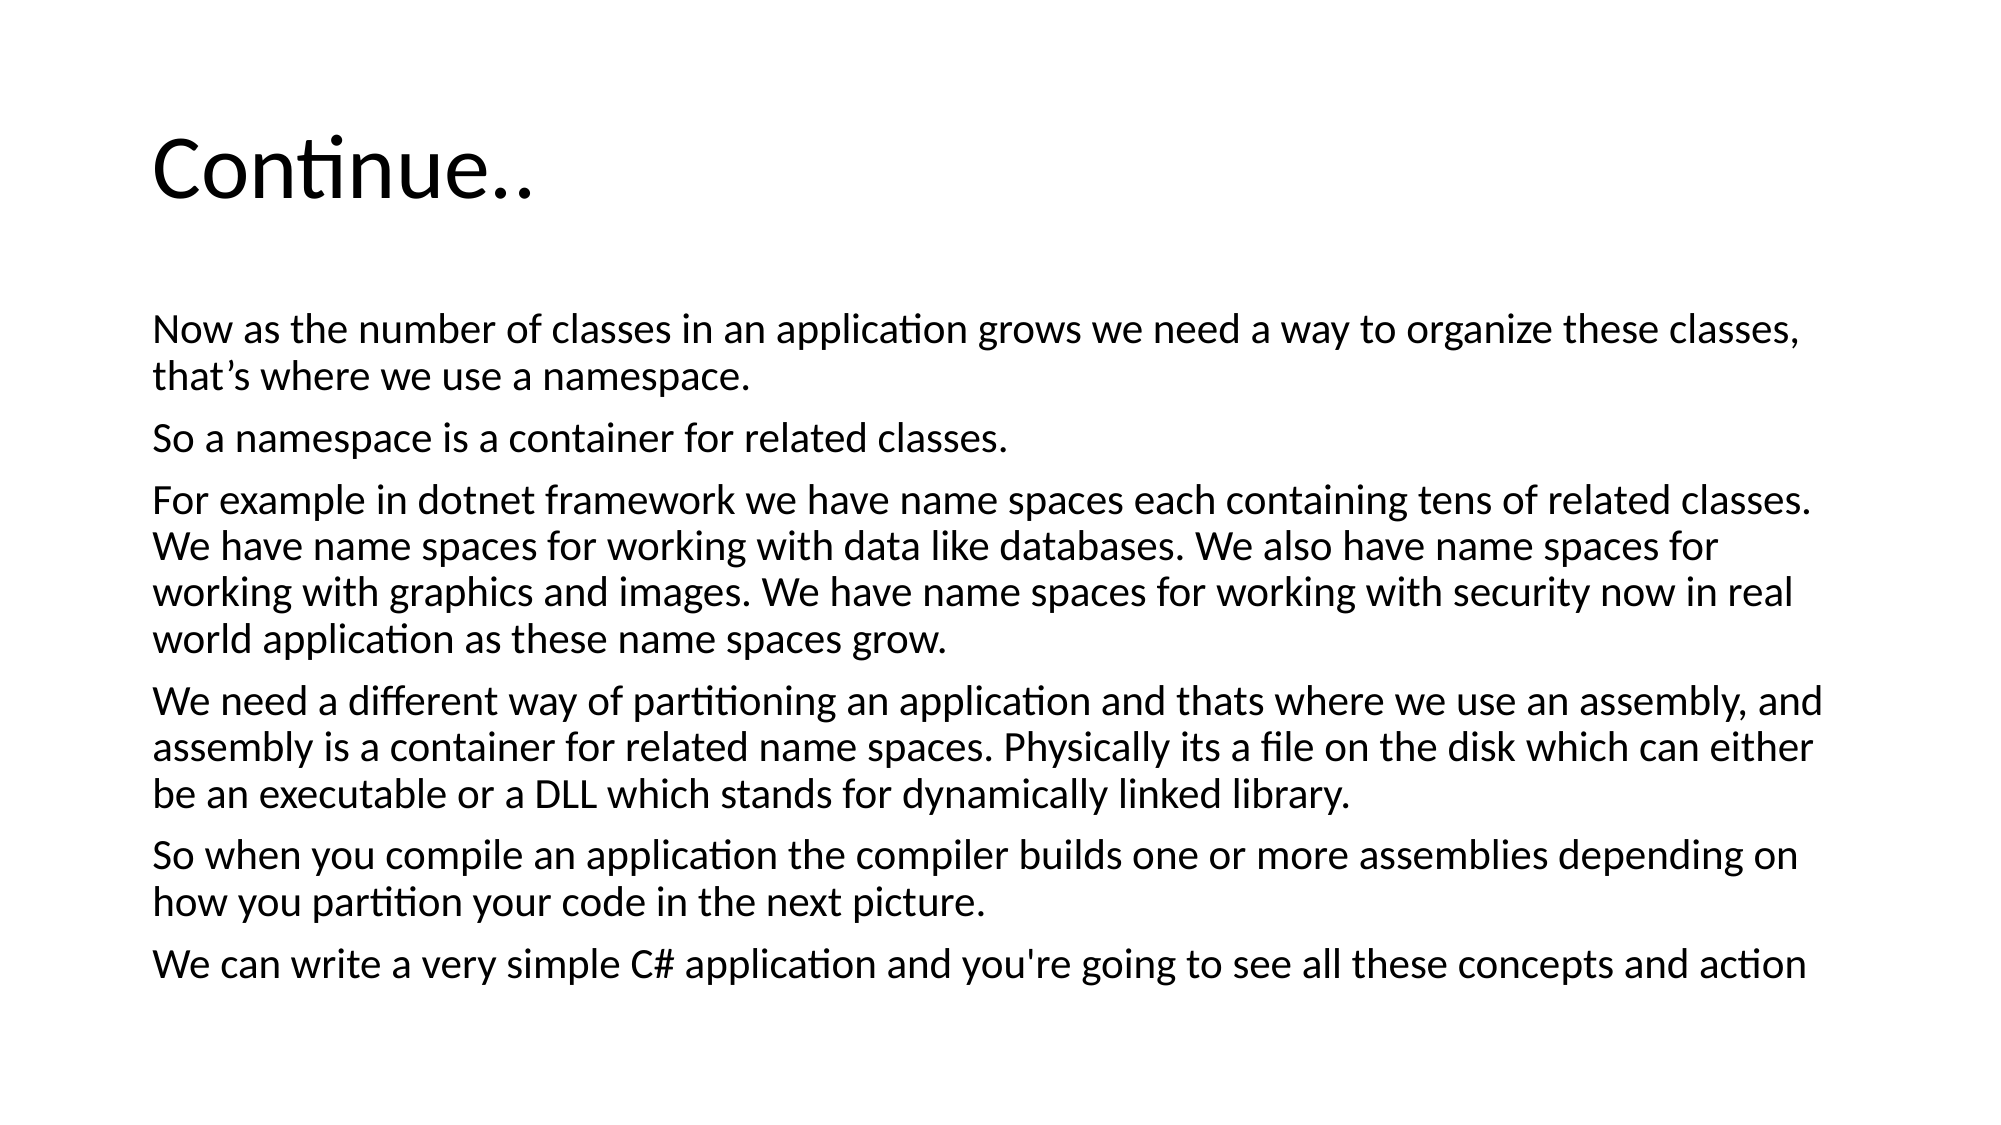

# Continue..
Now as the number of classes in an application grows we need a way to organize these classes, that’s where we use a namespace.
So a namespace is a container for related classes.
For example in dotnet framework we have name spaces each containing tens of related classes. We have name spaces for working with data like databases. We also have name spaces for working with graphics and images. We have name spaces for working with security now in real world application as these name spaces grow.
We need a different way of partitioning an application and thats where we use an assembly, and assembly is a container for related name spaces. Physically its a file on the disk which can either be an executable or a DLL which stands for dynamically linked library.
So when you compile an application the compiler builds one or more assemblies depending on how you partition your code in the next picture.
We can write a very simple C# application and you're going to see all these concepts and action